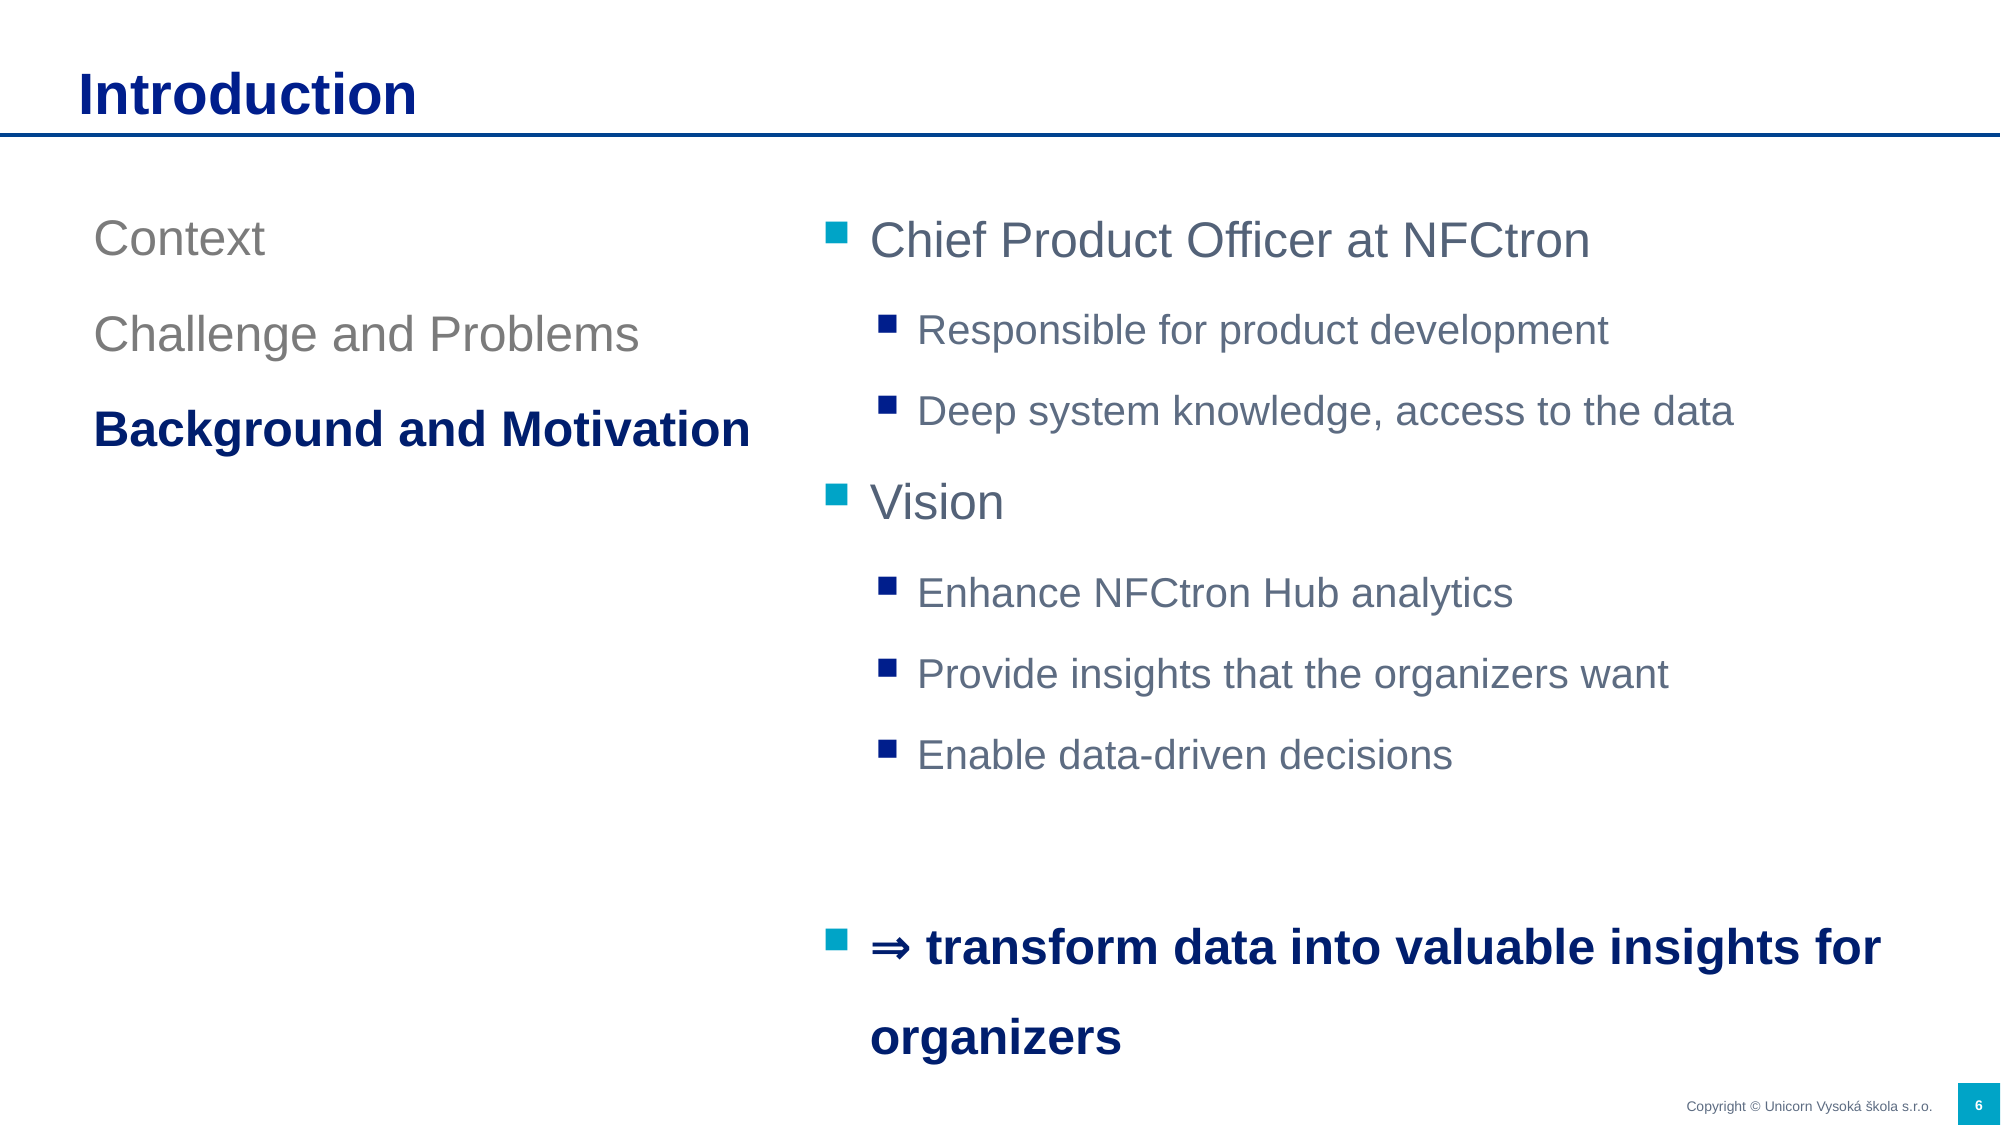

# Introduction
Chief Product Officer at NFCtron
Responsible for product development
Deep system knowledge, access to the data
Vision
Enhance NFCtron Hub analytics
Provide insights that the organizers want
Enable data-driven decisions

⇒ transform data into valuable insights for organizers
Context
Challenge and Problems
Background and Motivation
6
Copyright © Unicorn Vysoká škola s.r.o.